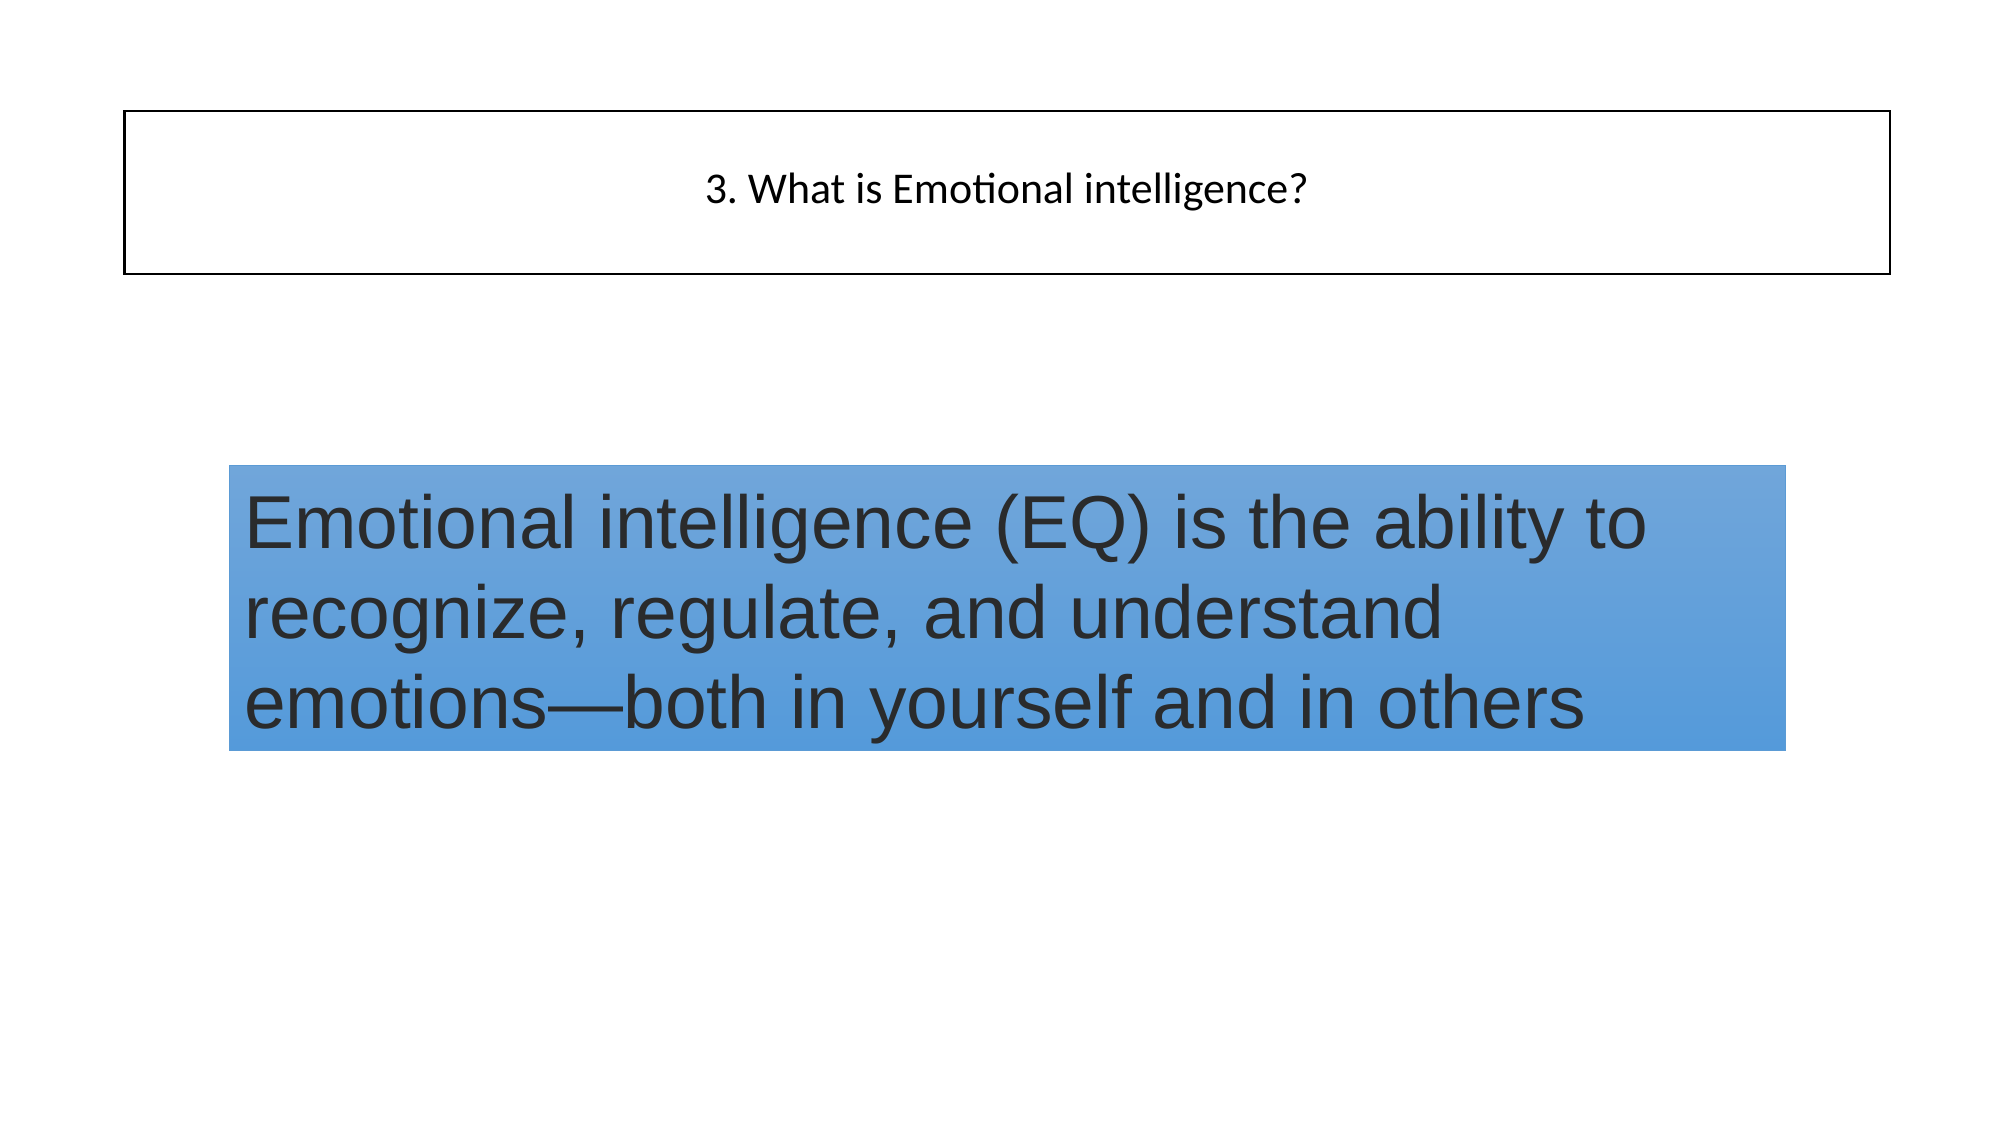

# 3. What is Emotional intelligence?
Emotional intelligence (EQ) is the ability to recognize, regulate, and understand emotions—both in yourself and in others